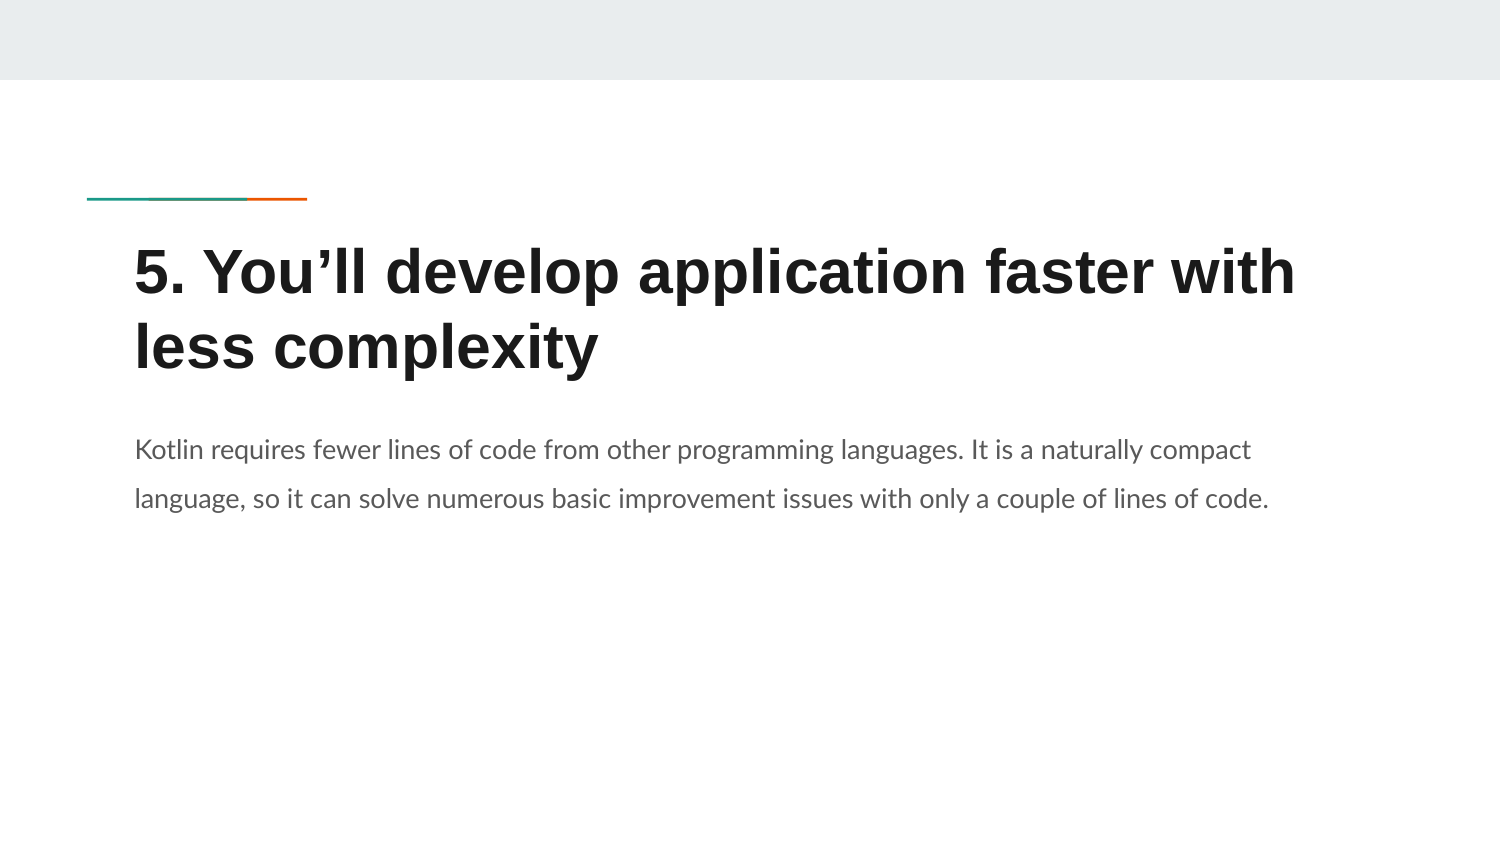

# 5. You’ll develop application faster with less complexity

Kotlin requires fewer lines of code from other programming languages. It is a naturally compact language, so it can solve numerous basic improvement issues with only a couple of lines of code.